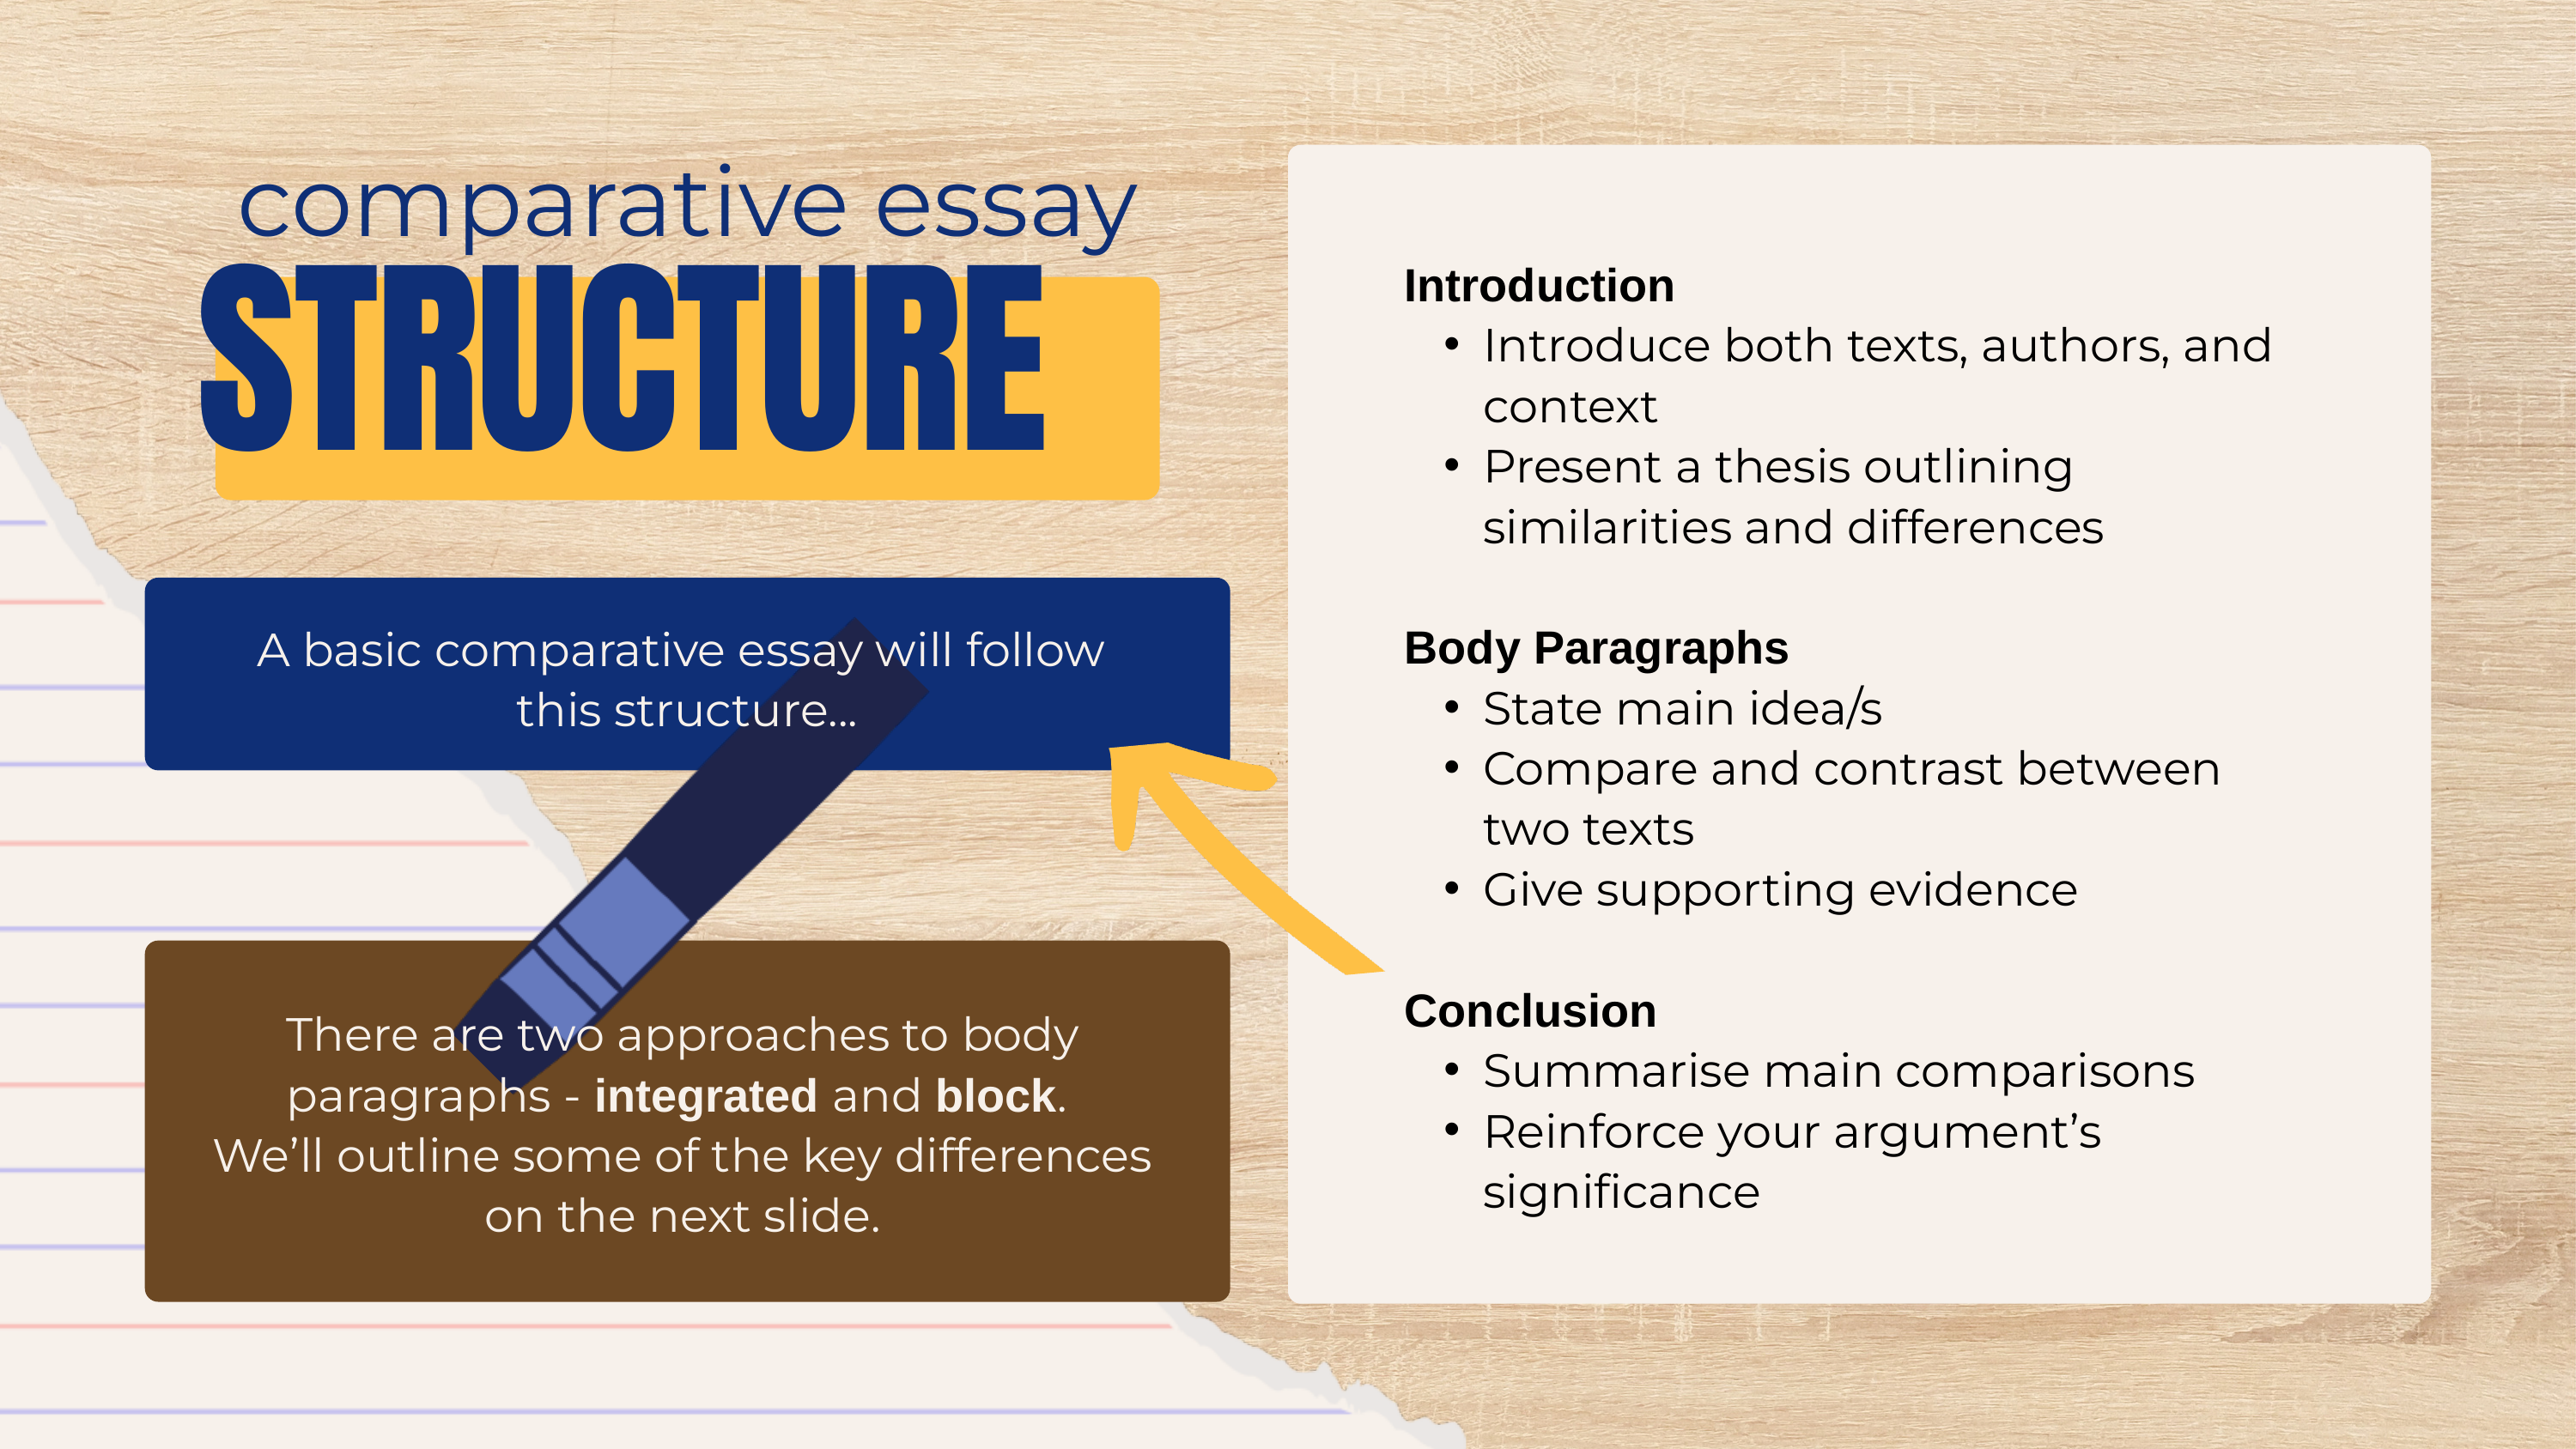

comparative essay
Introduction
Introduce both texts, authors, and context
Present a thesis outlining similarities and differences

Body Paragraphs
State main idea/s
Compare and contrast between two texts
Give supporting evidence

Conclusion
Summarise main comparisons
Reinforce your argument’s significance

STRUCTURE

A basic comparative essay will follow
this structure...

There are two approaches to body paragraphs - integrated and block.
We’ll outline some of the key differences on the next slide.